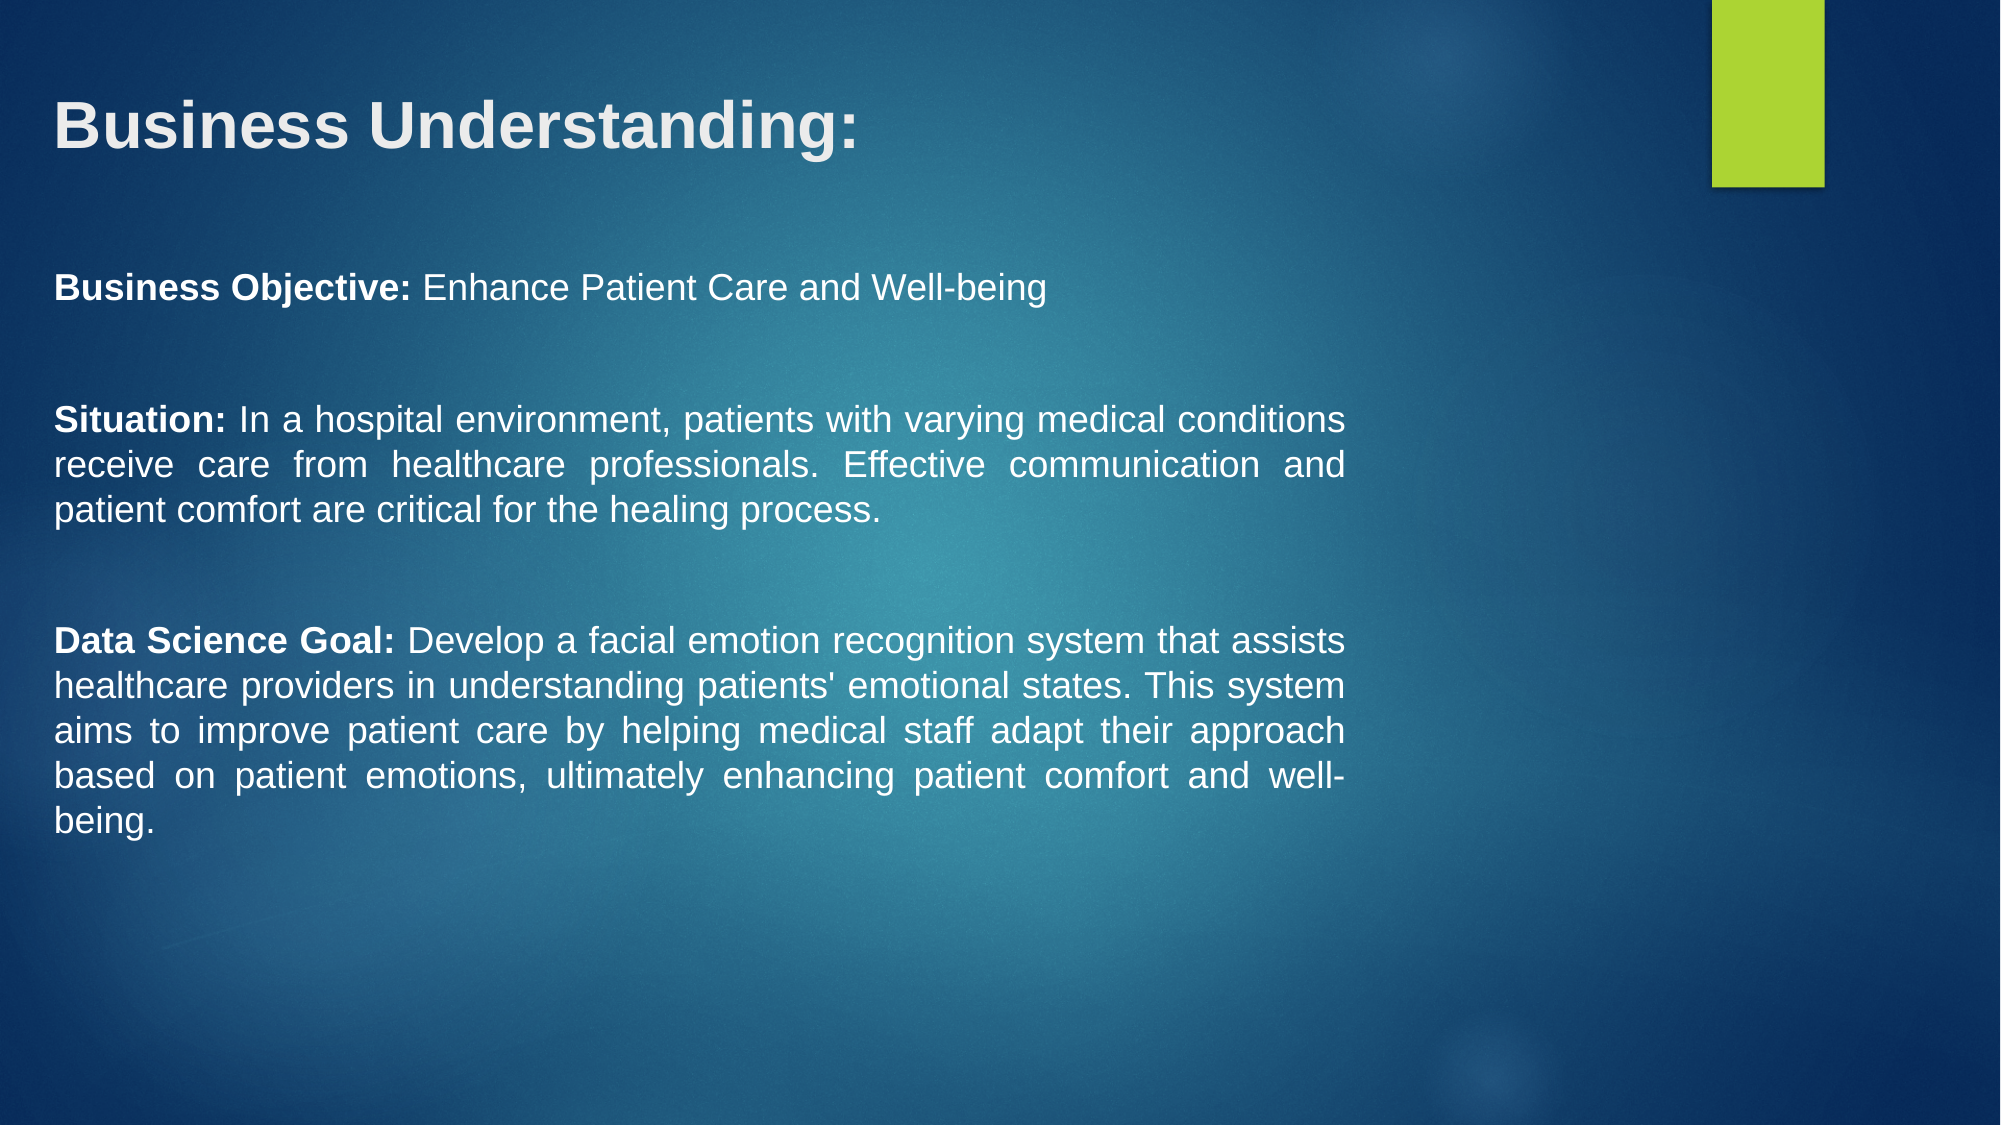

# Business Understanding:
Business Objective: Enhance Patient Care and Well-being

Situation: In a hospital environment, patients with varying medical conditions receive care from healthcare professionals. Effective communication and patient comfort are critical for the healing process.

Data Science Goal: Develop a facial emotion recognition system that assists healthcare providers in understanding patients' emotional states. This system aims to improve patient care by helping medical staff adapt their approach based on patient emotions, ultimately enhancing patient comfort and well-being.